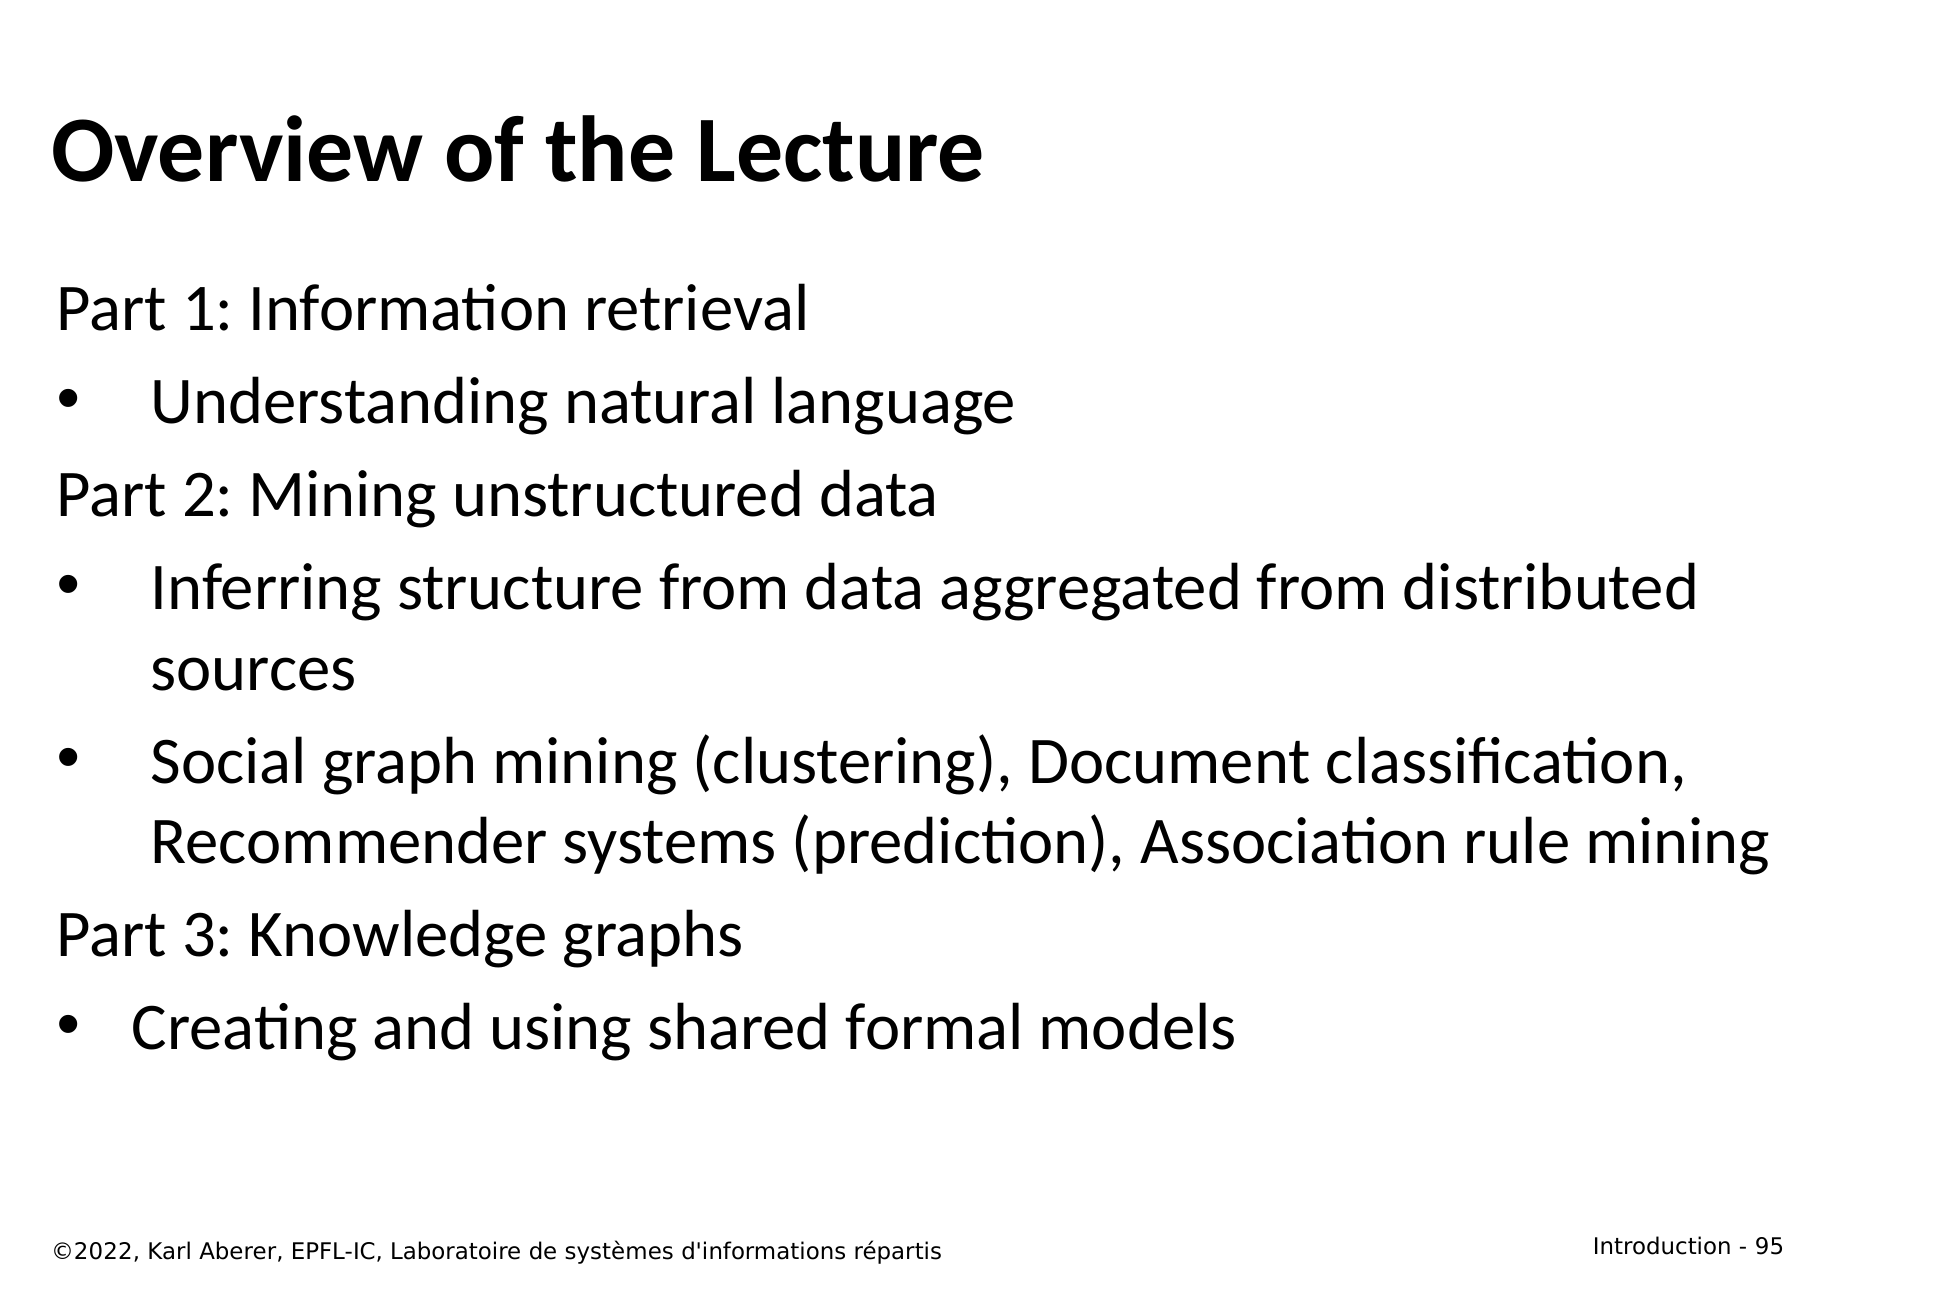

# Overview of the Lecture
Part 1: Information retrieval
Understanding natural language
Part 2: Mining unstructured data
Inferring structure from data aggregated from distributed sources
Social graph mining (clustering), Document classification, Recommender systems (prediction), Association rule mining
Part 3: Knowledge graphs
Creating and using shared formal models
©2022, Karl Aberer, EPFL-IC, Laboratoire de systèmes d'informations répartis